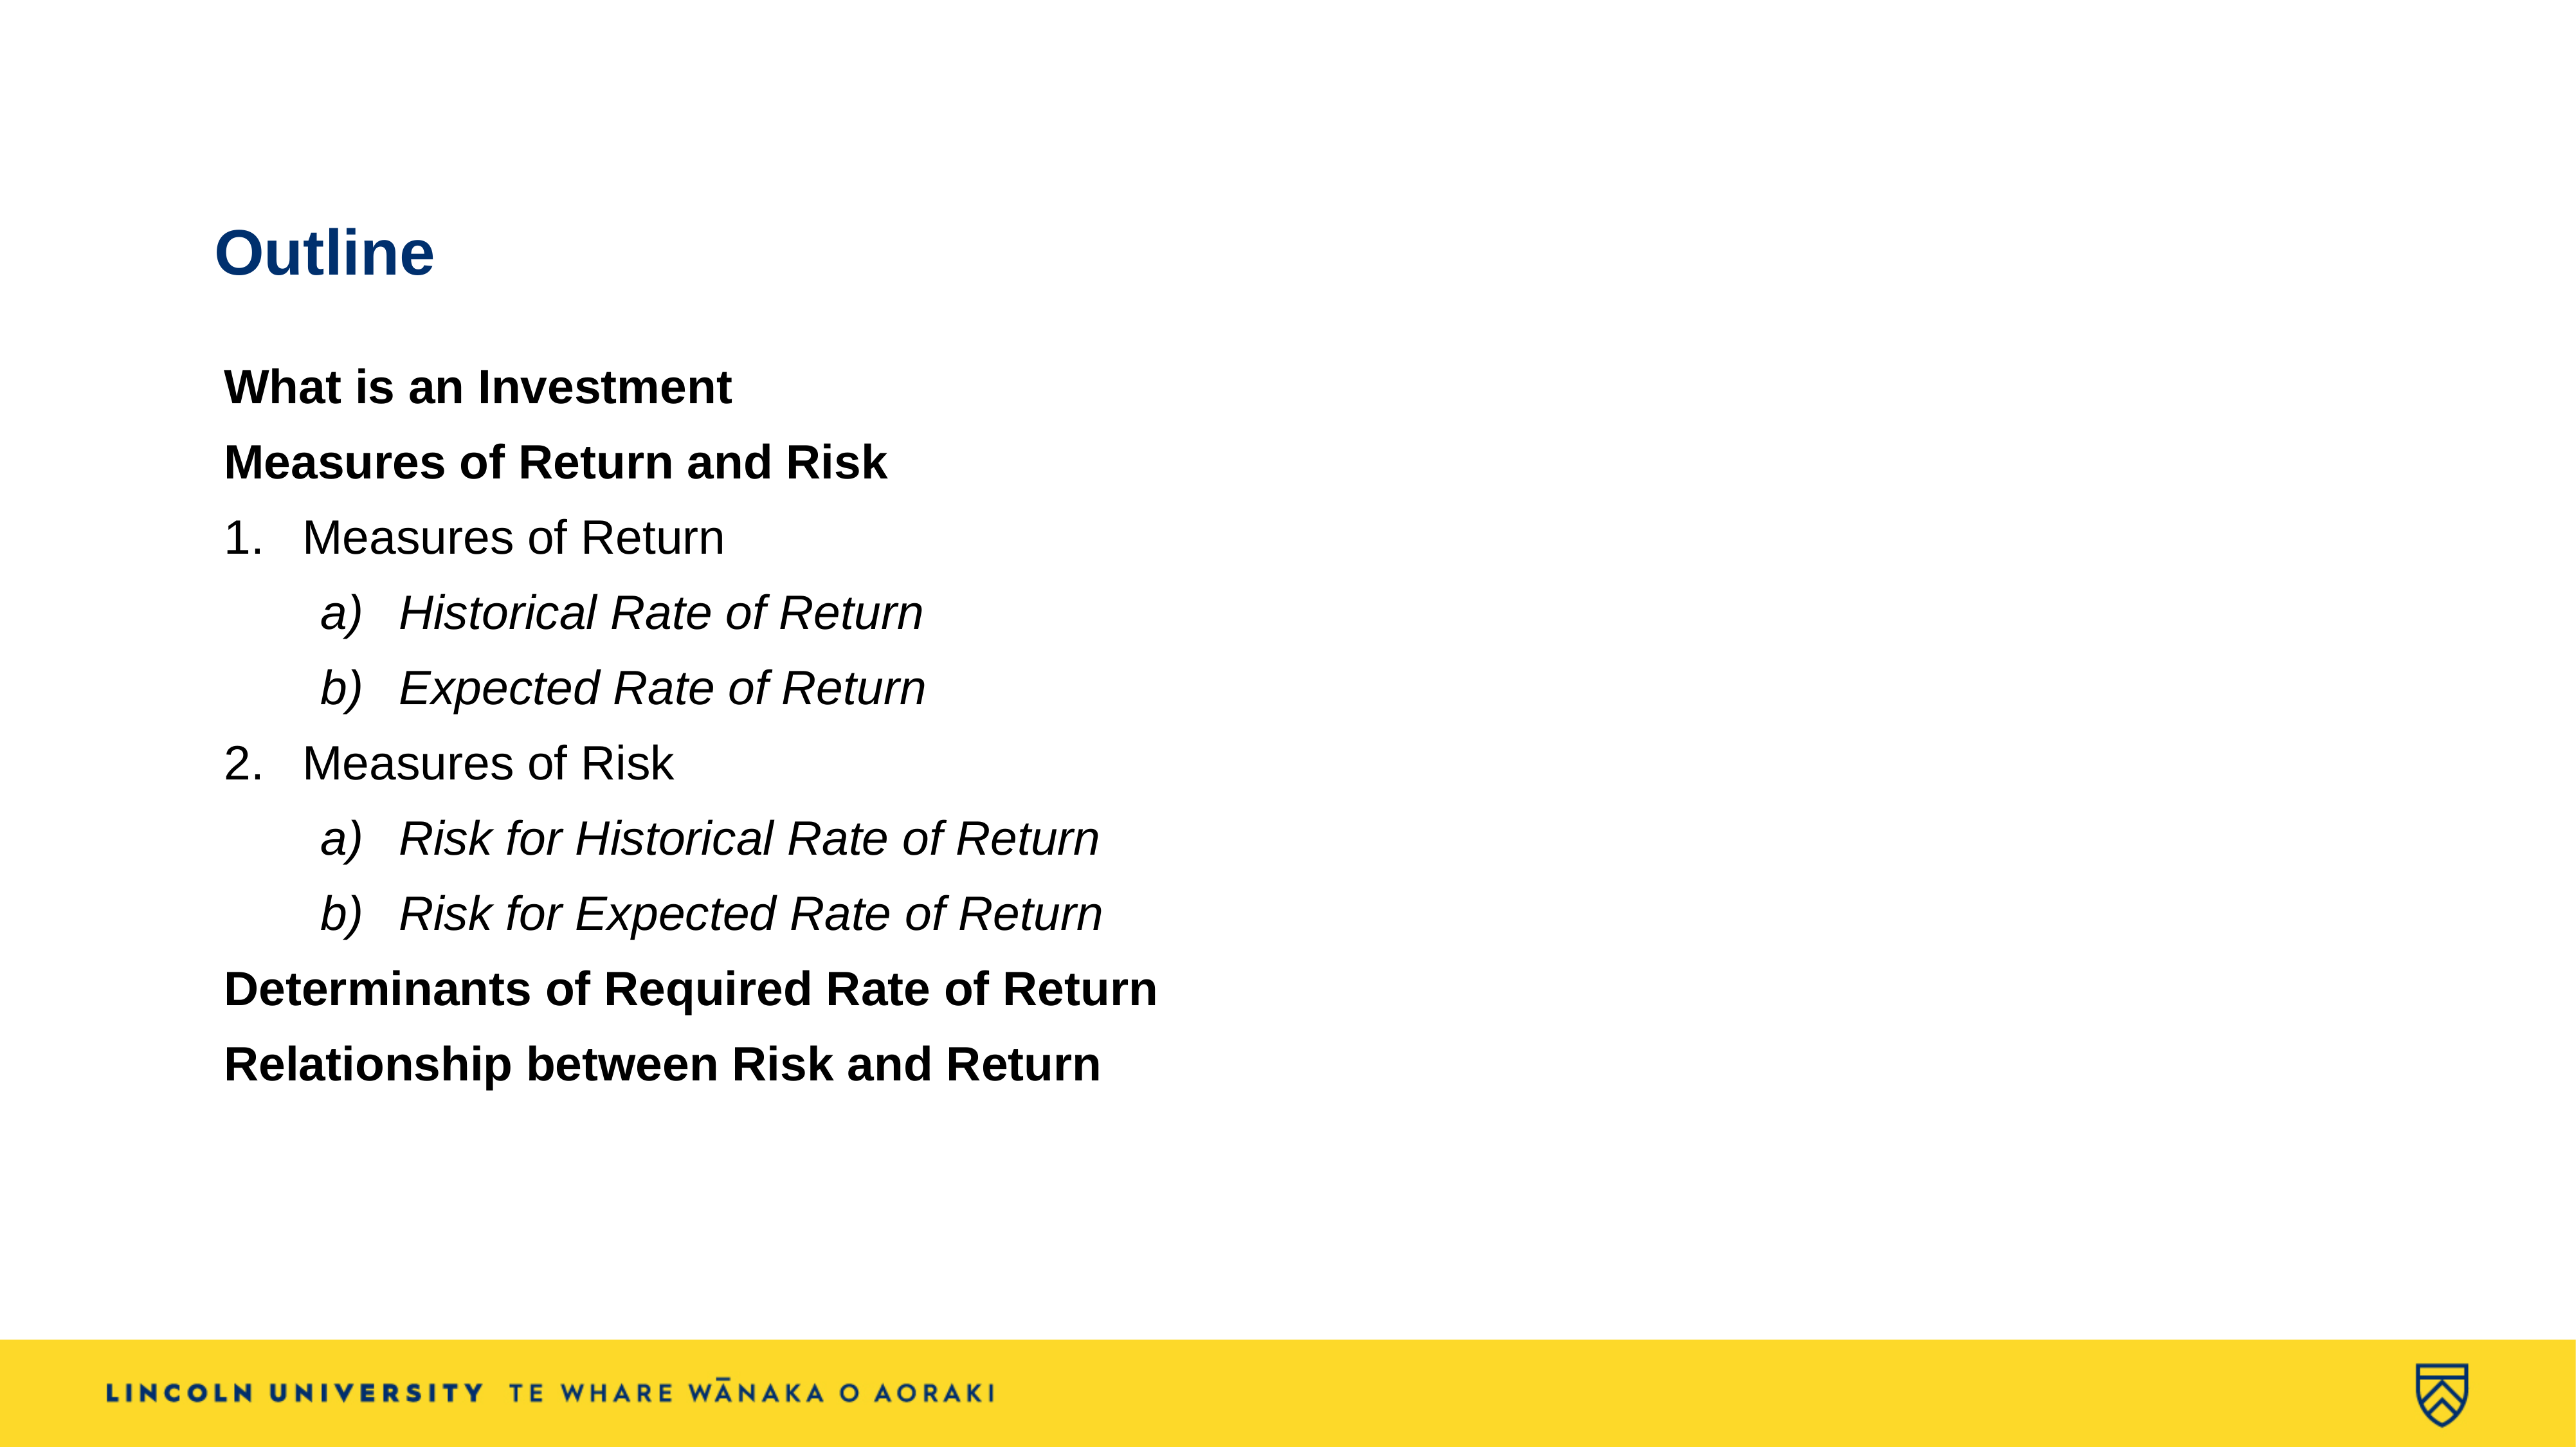

# Outline
What is an Investment
Measures of Return and Risk
Measures of Return
Historical Rate of Return
Expected Rate of Return
Measures of Risk
Risk for Historical Rate of Return
Risk for Expected Rate of Return
Determinants of Required Rate of Return
Relationship between Risk and Return